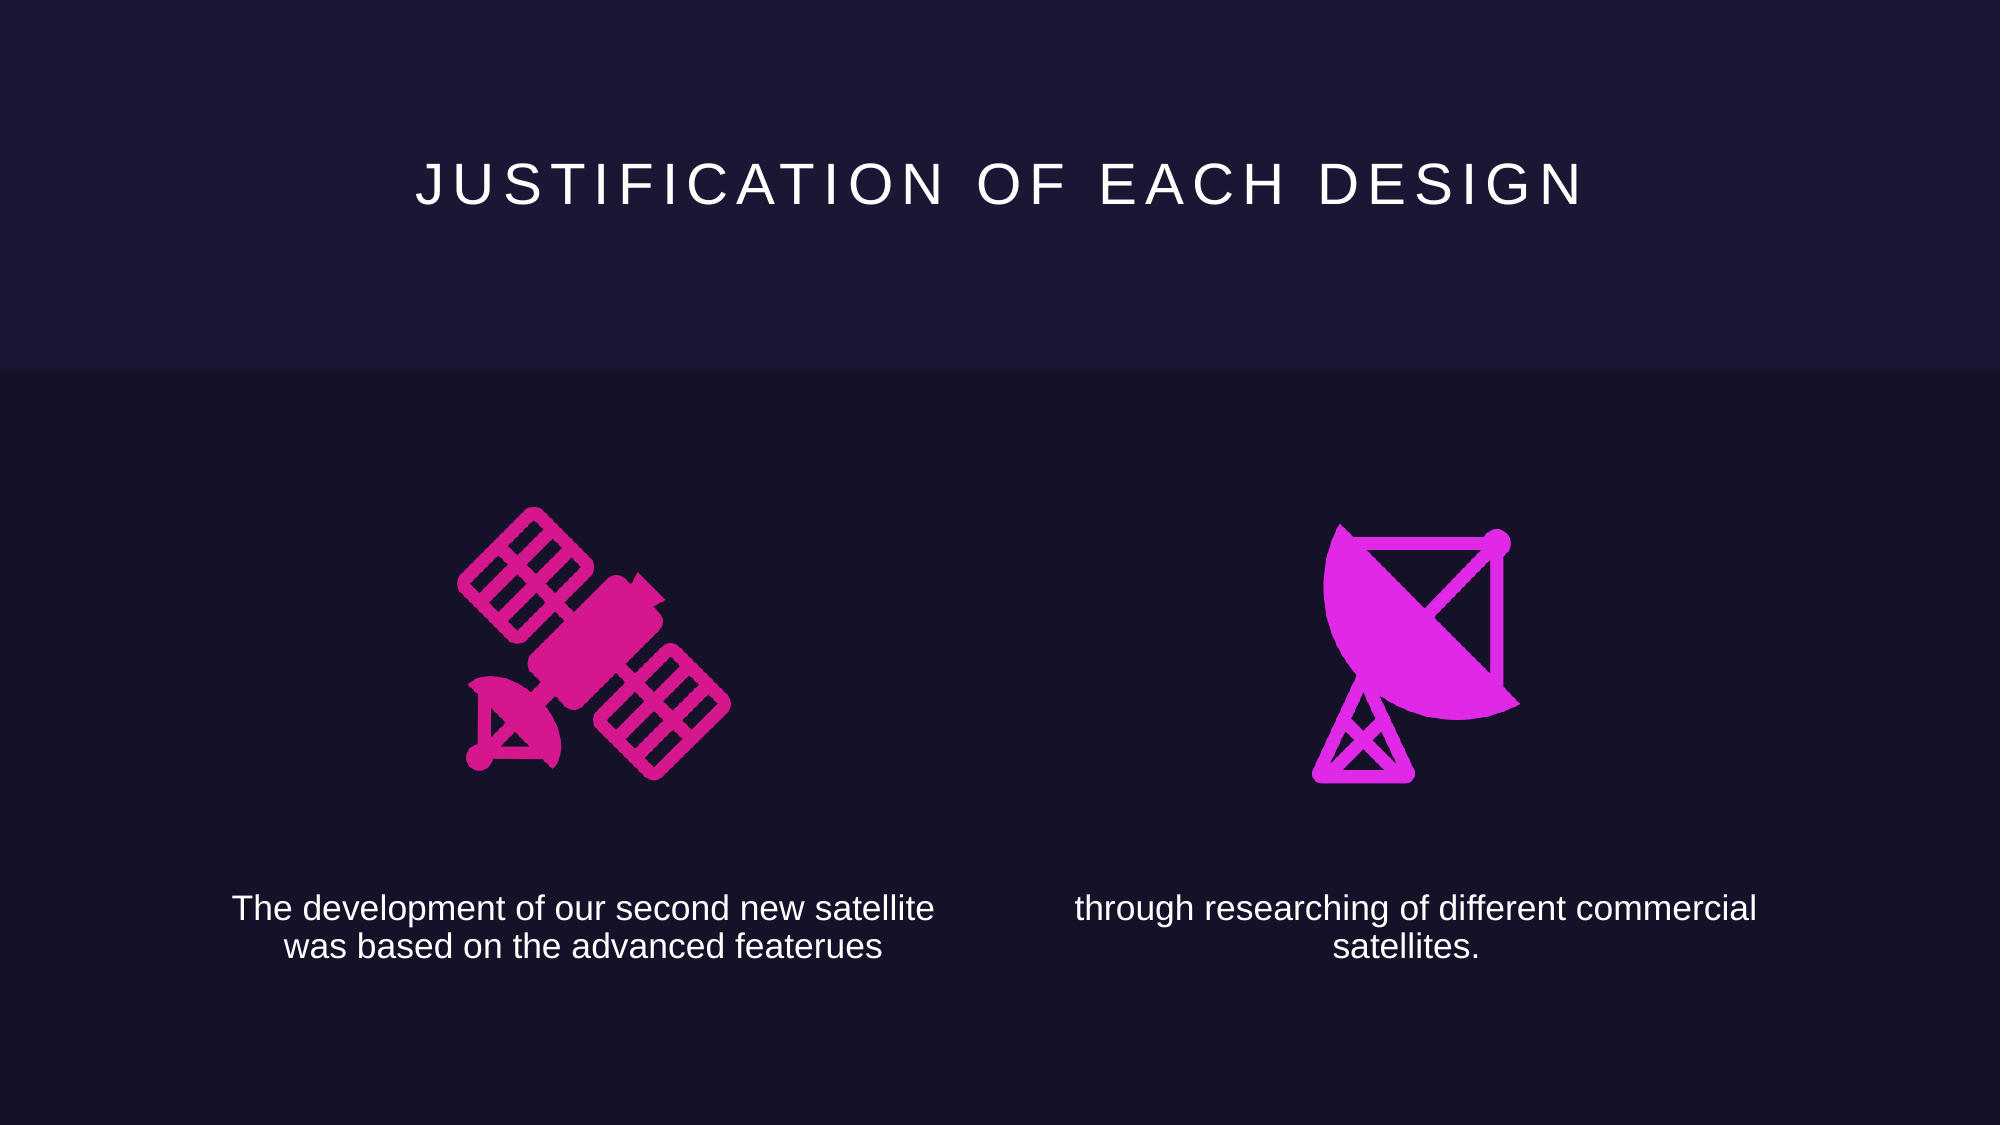

# Justification of each design

The development of our second new satellite was based on the advanced featerues
through researching of different commercial satellites.